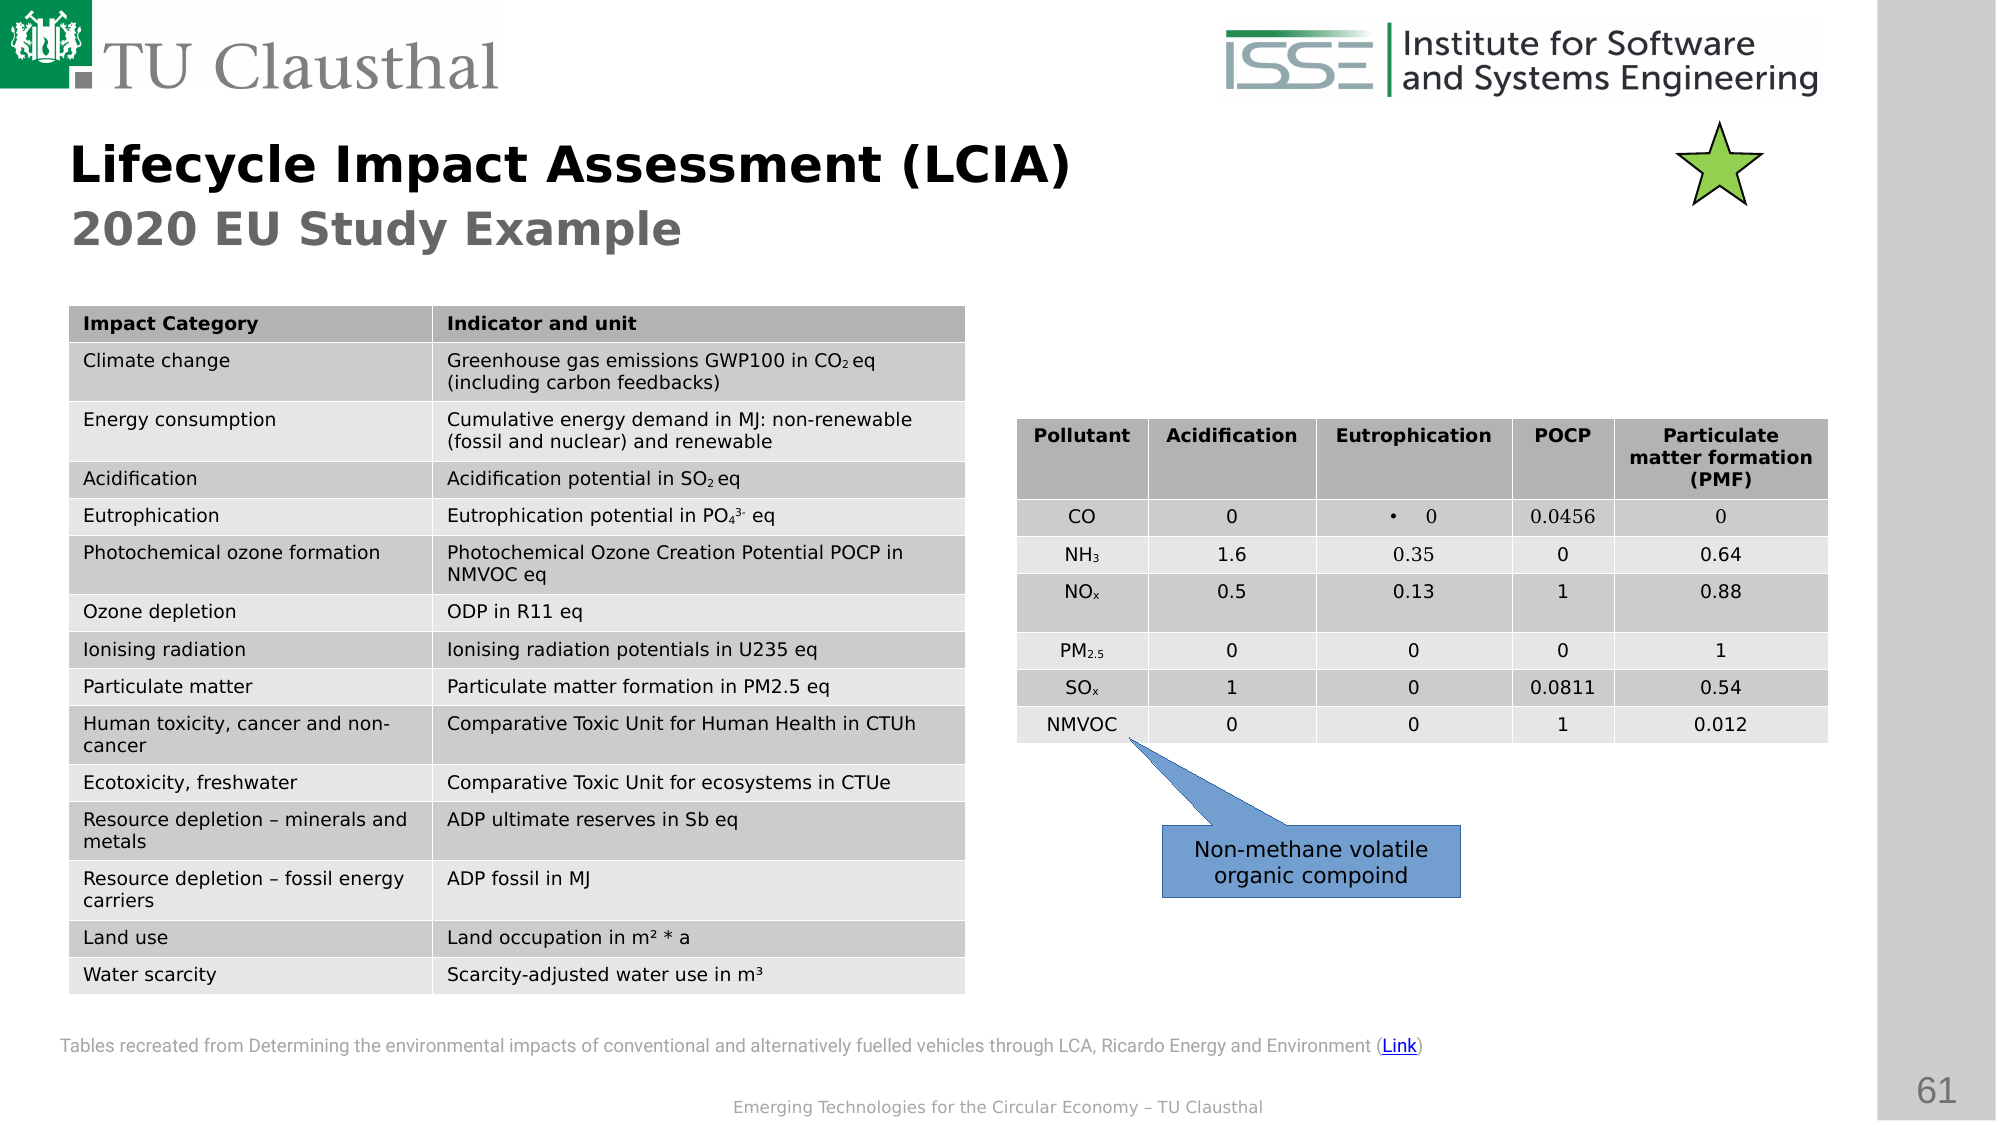

Lifecycle Impact Assessment (LCIA)
2020 EU Study Example
| Impact Category | Indicator and unit |
| --- | --- |
| Climate change | Greenhouse gas emissions GWP100 in CO2 eq (including carbon feedbacks) |
| Energy consumption | Cumulative energy demand in MJ: non-renewable (fossil and nuclear) and renewable |
| Acidification | Acidification potential in SO2 eq |
| Eutrophication | Eutrophication potential in PO43- eq |
| Photochemical ozone formation | Photochemical Ozone Creation Potential POCP in NMVOC eq |
| Ozone depletion | ODP in R11 eq |
| Ionising radiation | Ionising radiation potentials in U235 eq |
| Particulate matter | Particulate matter formation in PM2.5 eq |
| Human toxicity, cancer and non-cancer | Comparative Toxic Unit for Human Health in CTUh |
| Ecotoxicity, freshwater | Comparative Toxic Unit for ecosystems in CTUe |
| Resource depletion – minerals and metals | ADP ultimate reserves in Sb eq |
| Resource depletion – fossil energy carriers | ADP fossil in MJ |
| Land use | Land occupation in m² \* a |
| Water scarcity | Scarcity-adjusted water use in m³ |
| Pollutant | Acidification | Eutrophication | POCP | Particulate matter formation (PMF) |
| --- | --- | --- | --- | --- |
| CO | 0 | 0 | 0.0456 | 0 |
| NH3 | 1.6 | 0.35 | 0 | 0.64 |
| NOx | 0.5 | 0.13 | 1 | 0.88 |
| PM2.5 | 0 | 0 | 0 | 1 |
| SOx | 1 | 0 | 0.0811 | 0.54 |
| NMVOC | 0 | 0 | 1 | 0.012 |
Non-methane volatile organic compoind
Tables recreated from Determining the environmental impacts of conventional and alternatively fuelled vehicles through LCA, Ricardo Energy and Environment (Link)